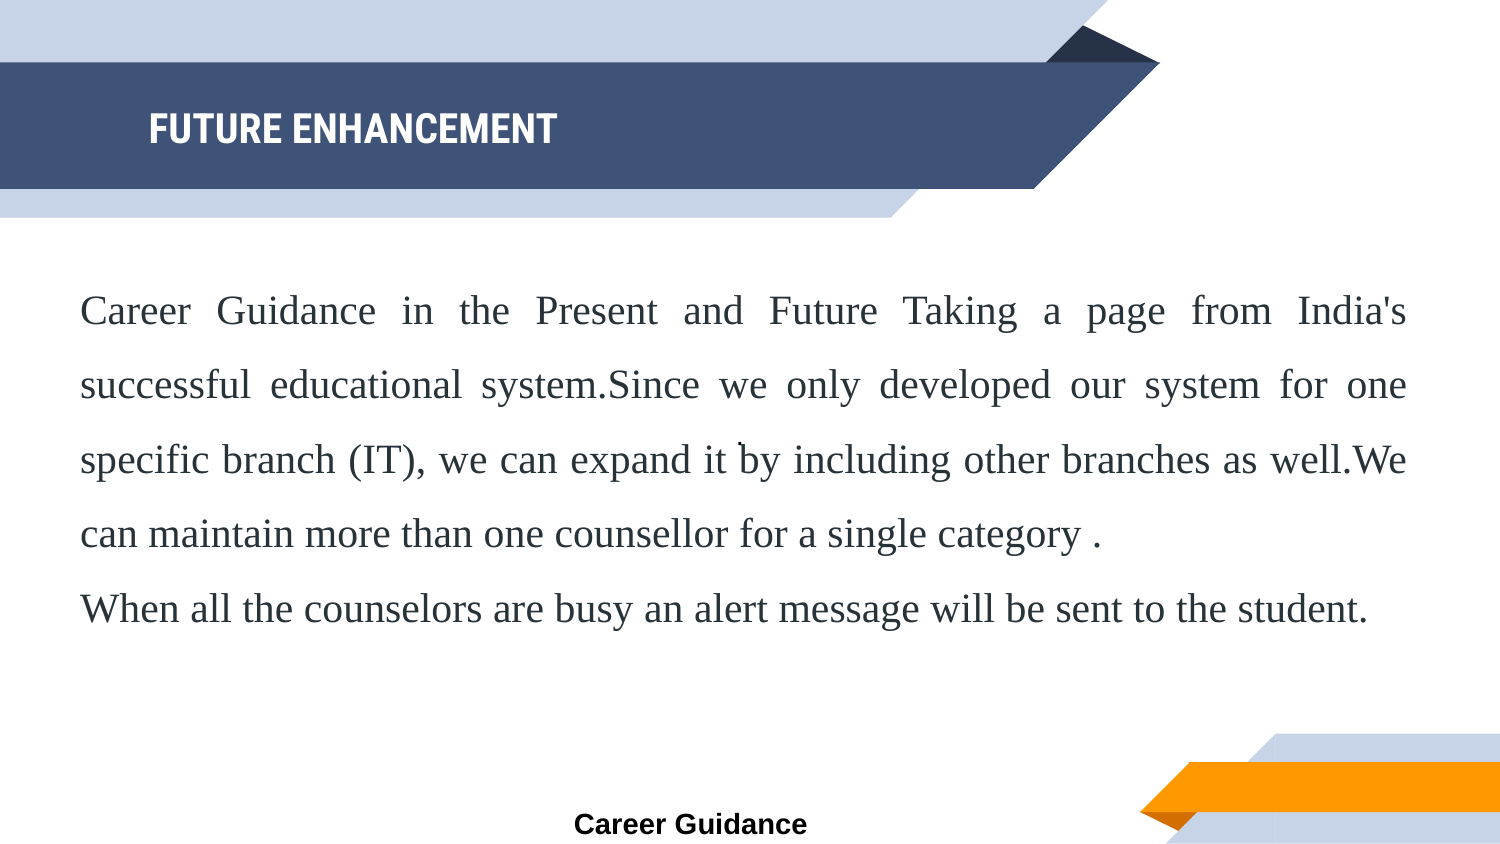

# FUTURE ENHANCEMENT
Career Guidance in the Present and Future Taking a page from India's successful educational system.Since we only developed our system for one specific branch (IT), we can expand it by including other branches as well.We can maintain more than one counsellor for a single category .
When all the counselors are busy an alert message will be sent to the student.

.

Career Guidance

34